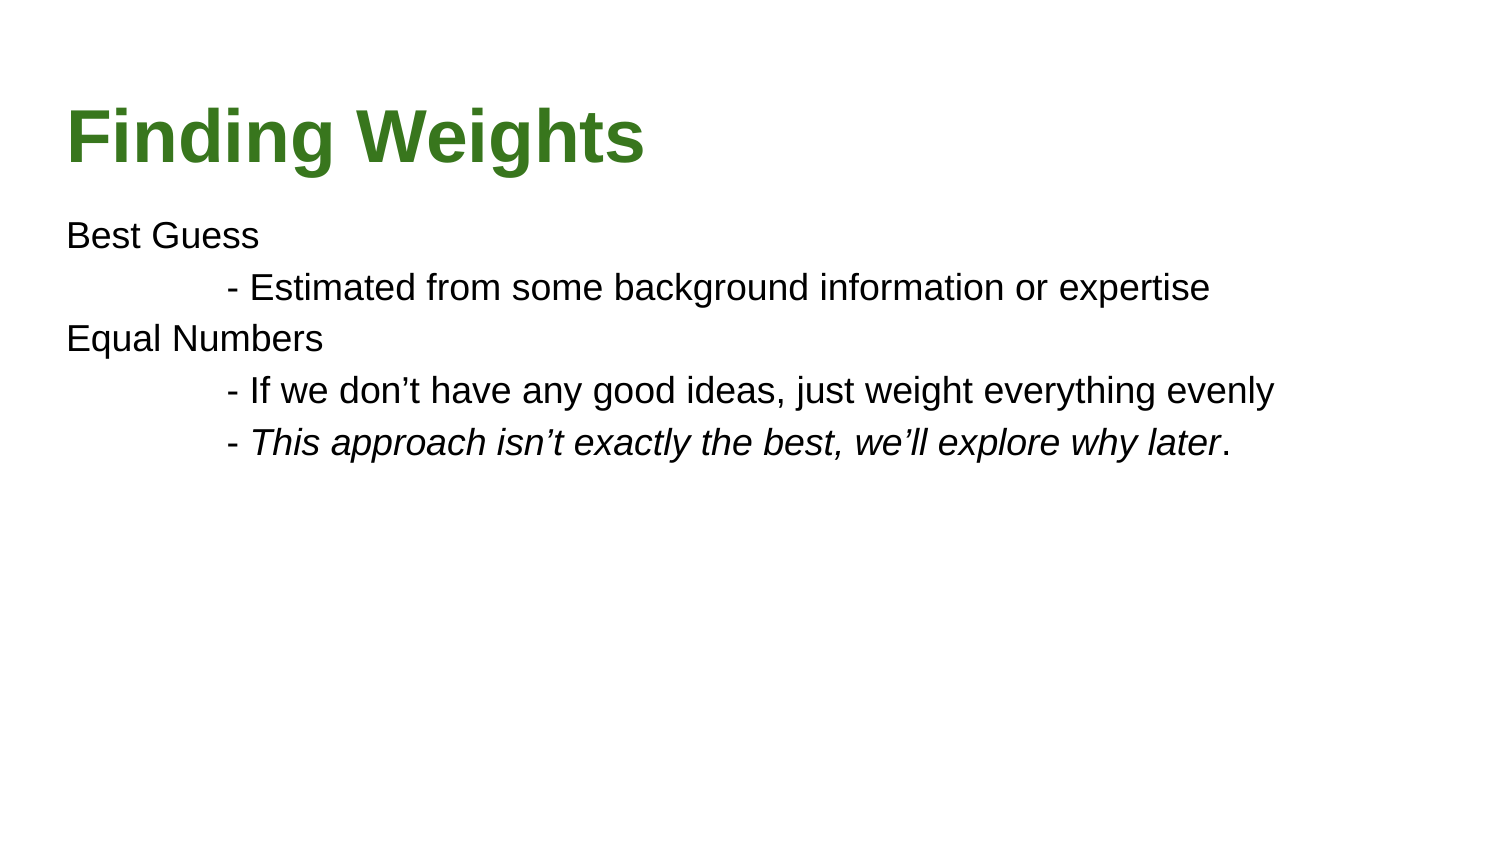

# Finding Weights
Best Guess
	 - Estimated from some background information or expertise
Equal Numbers
	 - If we don’t have any good ideas, just weight everything evenly
	 - This approach isn’t exactly the best, we’ll explore why later.